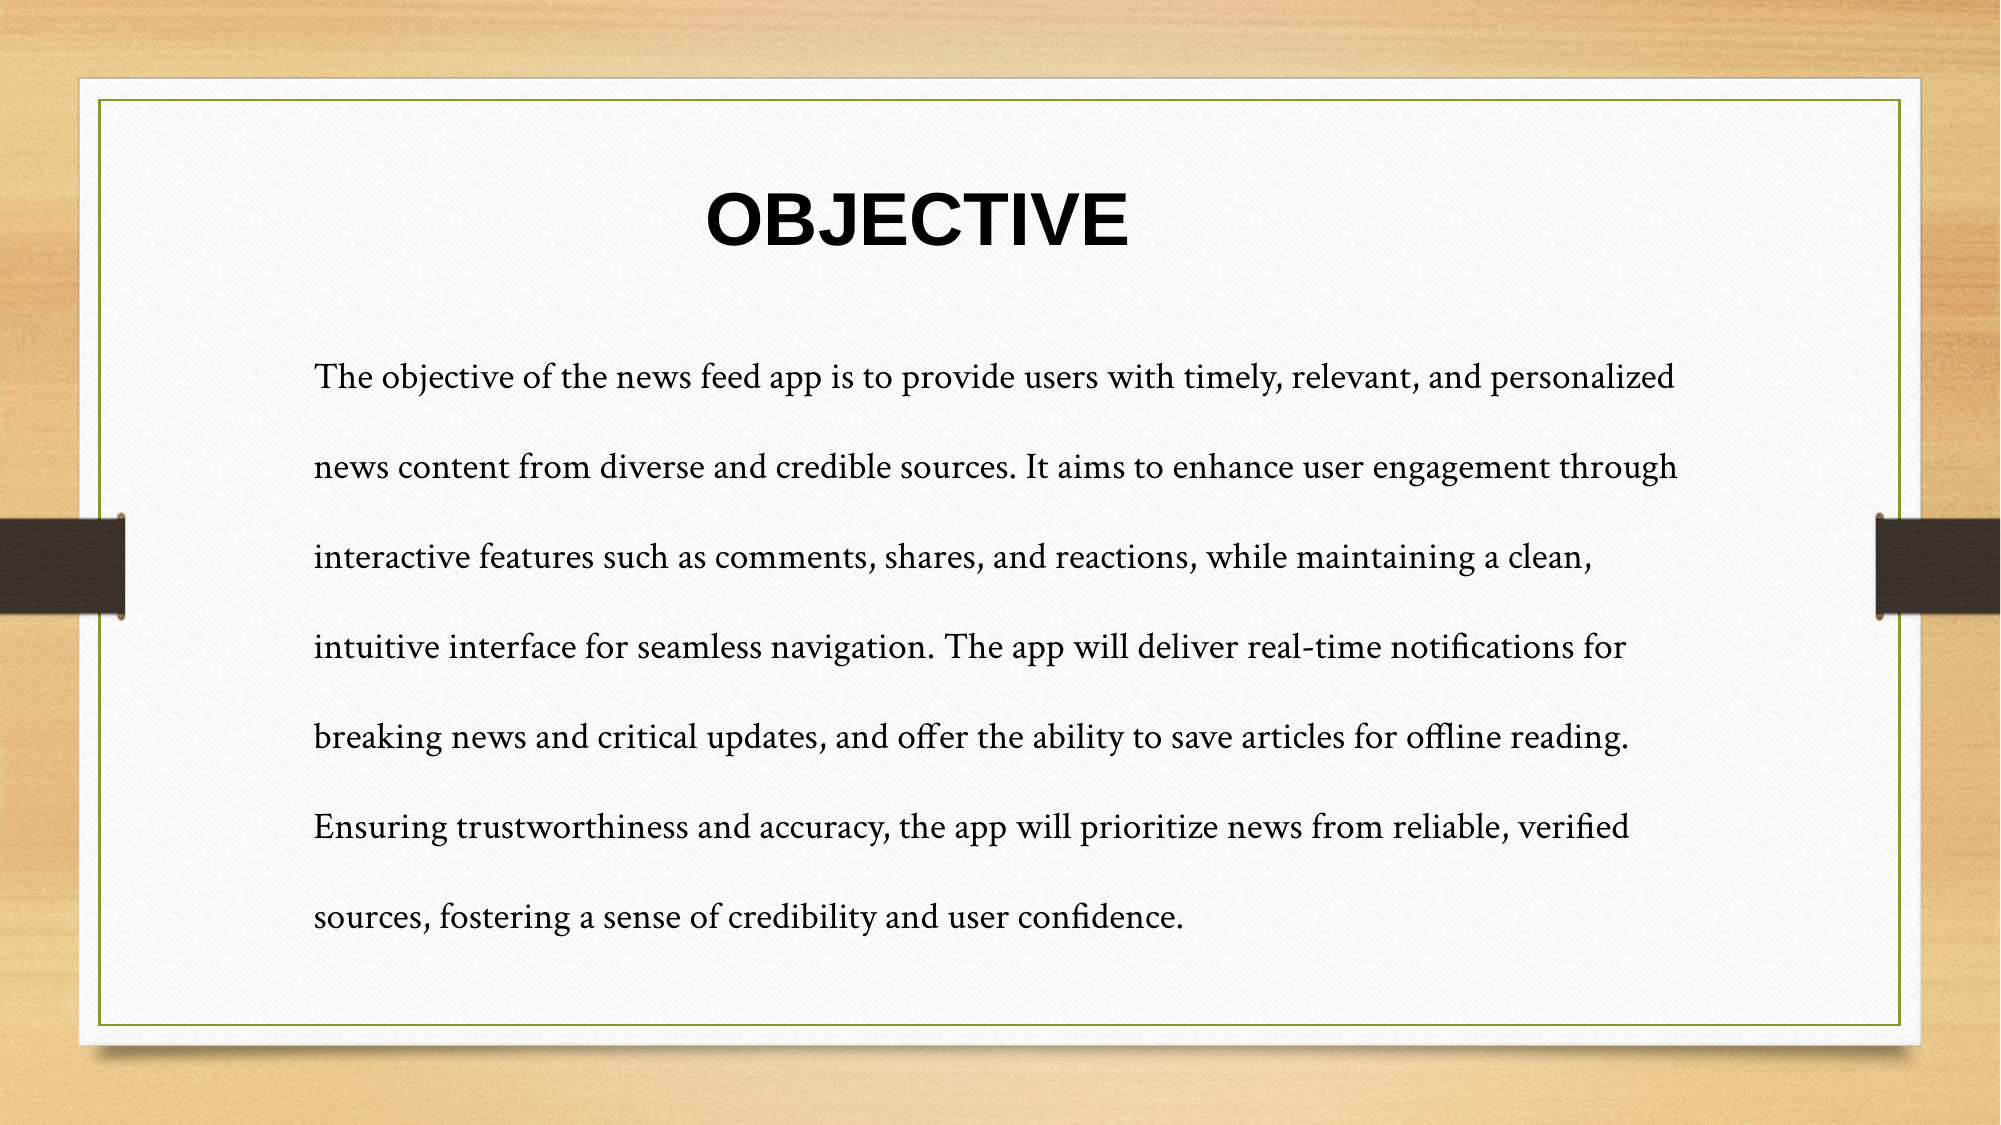

OBJECTIVE
The objective of the news feed app is to provide users with timely, relevant, and personalized news content from diverse and credible sources. It aims to enhance user engagement through interactive features such as comments, shares, and reactions, while maintaining a clean, intuitive interface for seamless navigation. The app will deliver real-time notifications for breaking news and critical updates, and offer the ability to save articles for offline reading. Ensuring trustworthiness and accuracy, the app will prioritize news from reliable, verified sources, fostering a sense of credibility and user confidence.